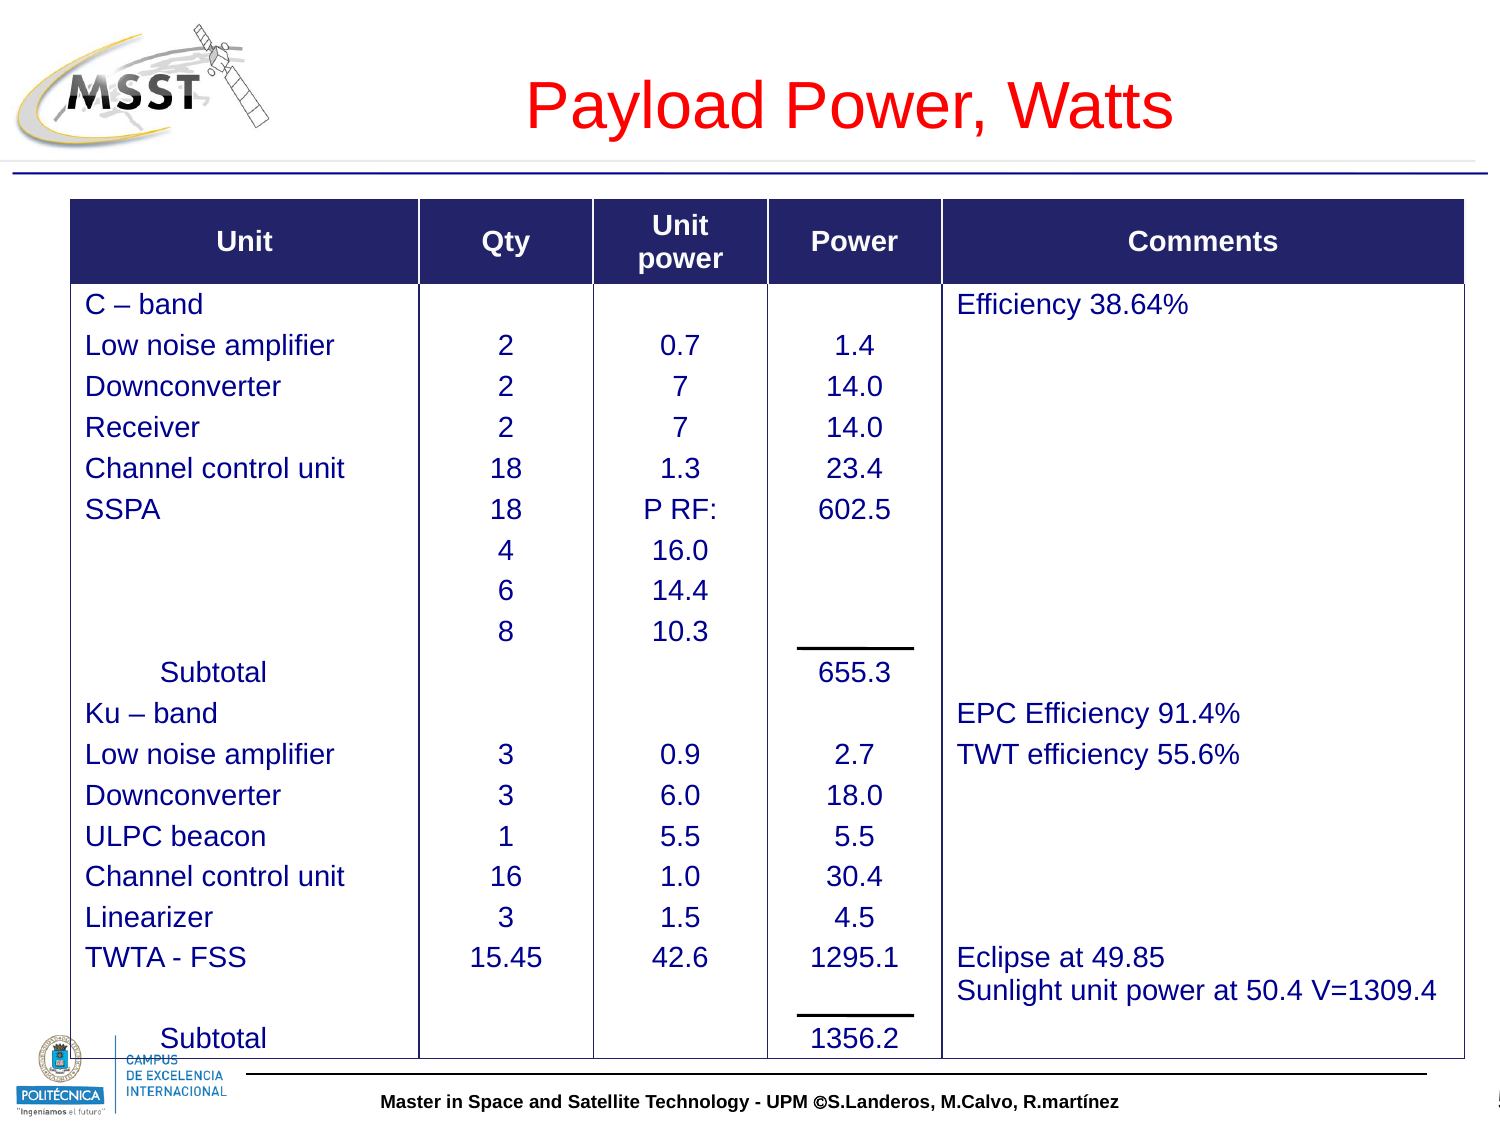

Payload Power, Watts
| Unit | Qty | Unit power | Power | Comments |
| --- | --- | --- | --- | --- |
| C – band |  |  |  | Efficiency 38.64% |
| Low noise amplifier | 2 | 0.7 | 1.4 |  |
| Downconverter | 2 | 7 | 14.0 |  |
| Receiver | 2 | 7 | 14.0 |  |
| Channel control unit | 18 | 1.3 | 23.4 |  |
| SSPA | 18 | P RF: | 602.5 |  |
|  | 4 | 16.0 |  |  |
|  | 6 | 14.4 |  |  |
|  | 8 | 10.3 |  |  |
| Subtotal |  |  | 655.3 |  |
| Ku – band |  |  |  | EPC Efficiency 91.4% |
| Low noise amplifier | 3 | 0.9 | 2.7 | TWT efficiency 55.6% |
| Downconverter | 3 | 6.0 | 18.0 |  |
| ULPC beacon | 1 | 5.5 | 5.5 |  |
| Channel control unit | 16 | 1.0 | 30.4 |  |
| Linearizer | 3 | 1.5 | 4.5 |  |
| TWTA - FSS | 15.45 | 42.6 | 1295.1 | Eclipse at 49.85 Sunlight unit power at 50.4 V=1309.4 |
| Subtotal |  |  | 1356.2 |  |